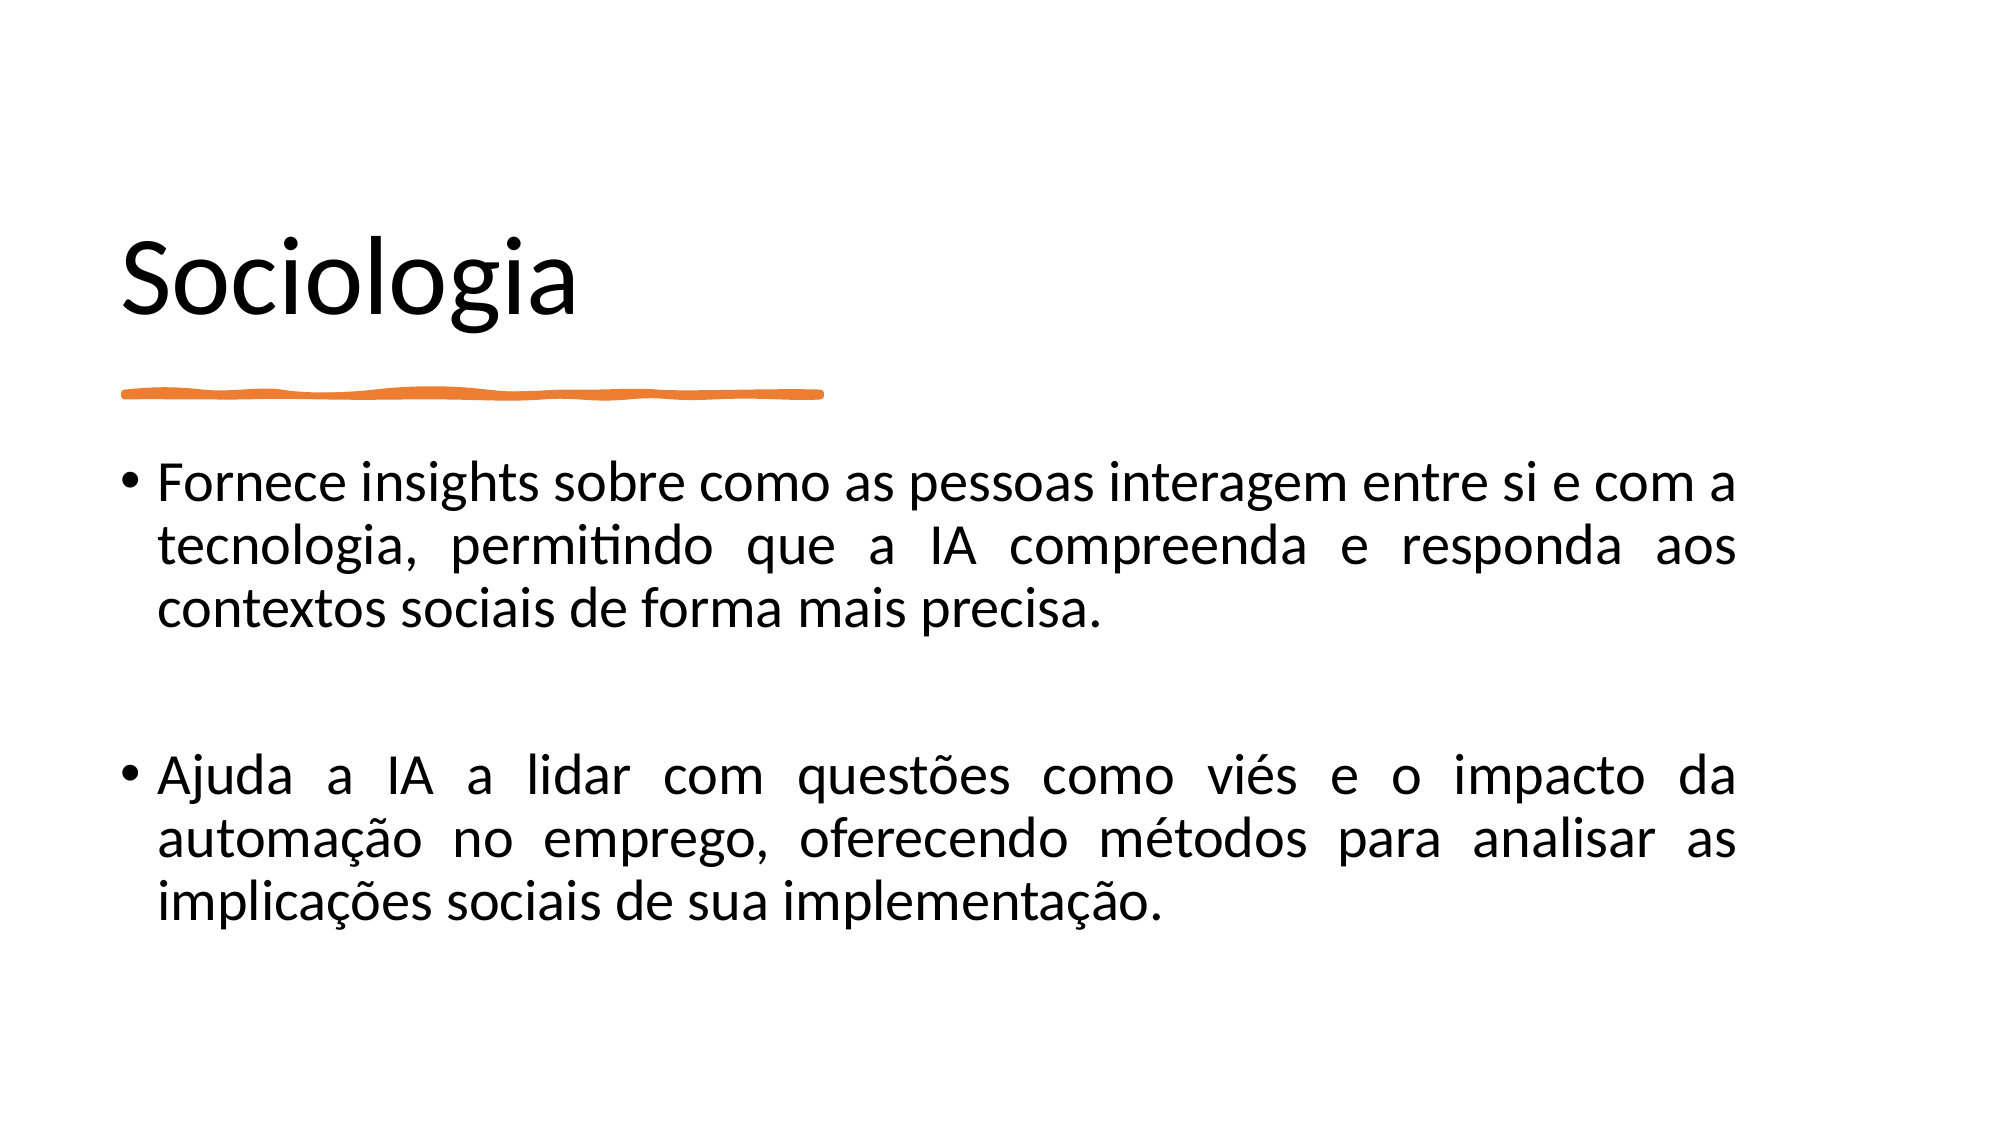

# Sociologia

Fornece insights sobre como as pessoas interagem entre si e com a tecnologia, permitindo que a IA compreenda e responda aos contextos sociais de forma mais precisa.

Ajuda a IA a lidar com questões como viés e o impacto da automação no emprego, oferecendo métodos para analisar as implicações sociais de sua implementação.